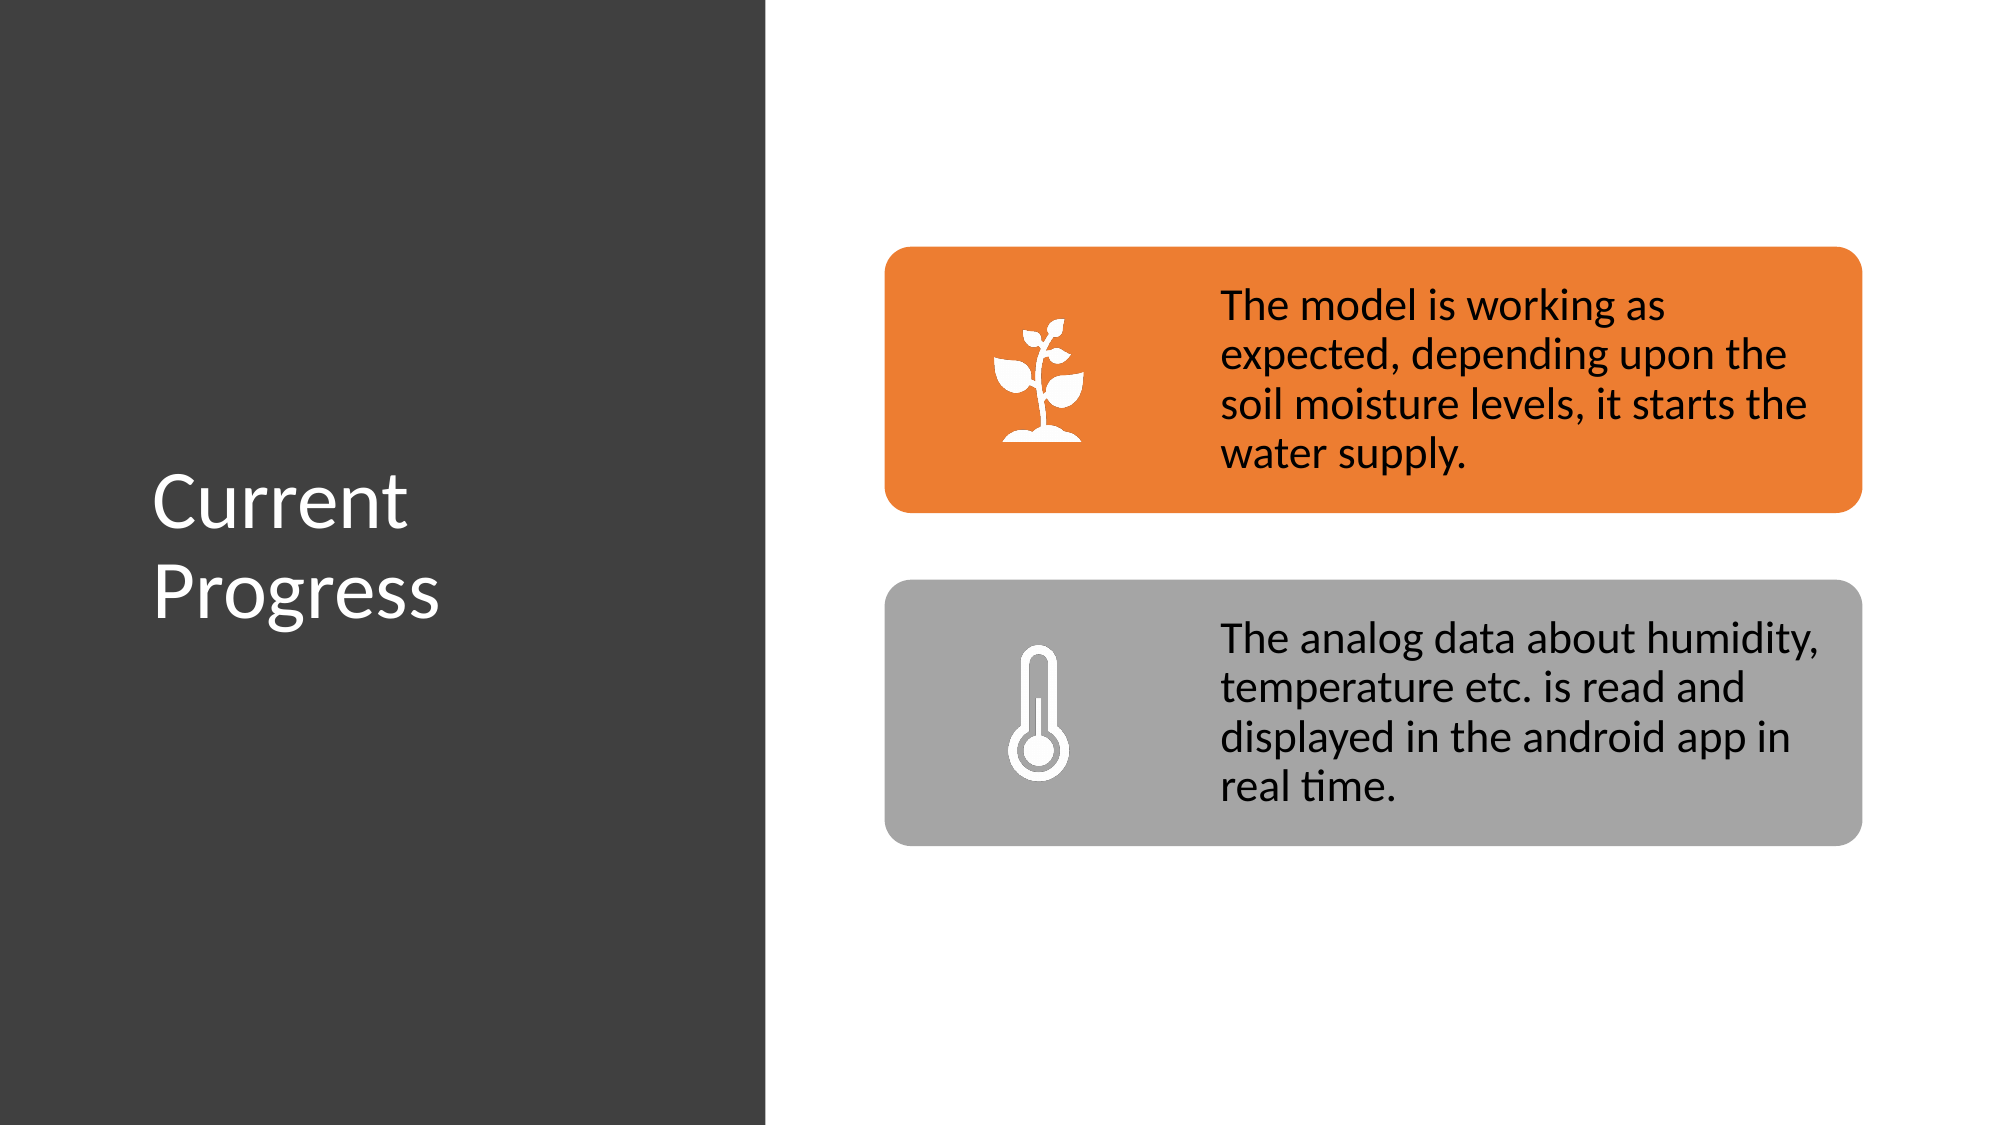

The model is working as expected, depending upon the soil moisture levels, it starts the water supply.
The analog data about humidity, temperature etc. is read and displayed in the android app in real time.
# Current Progress